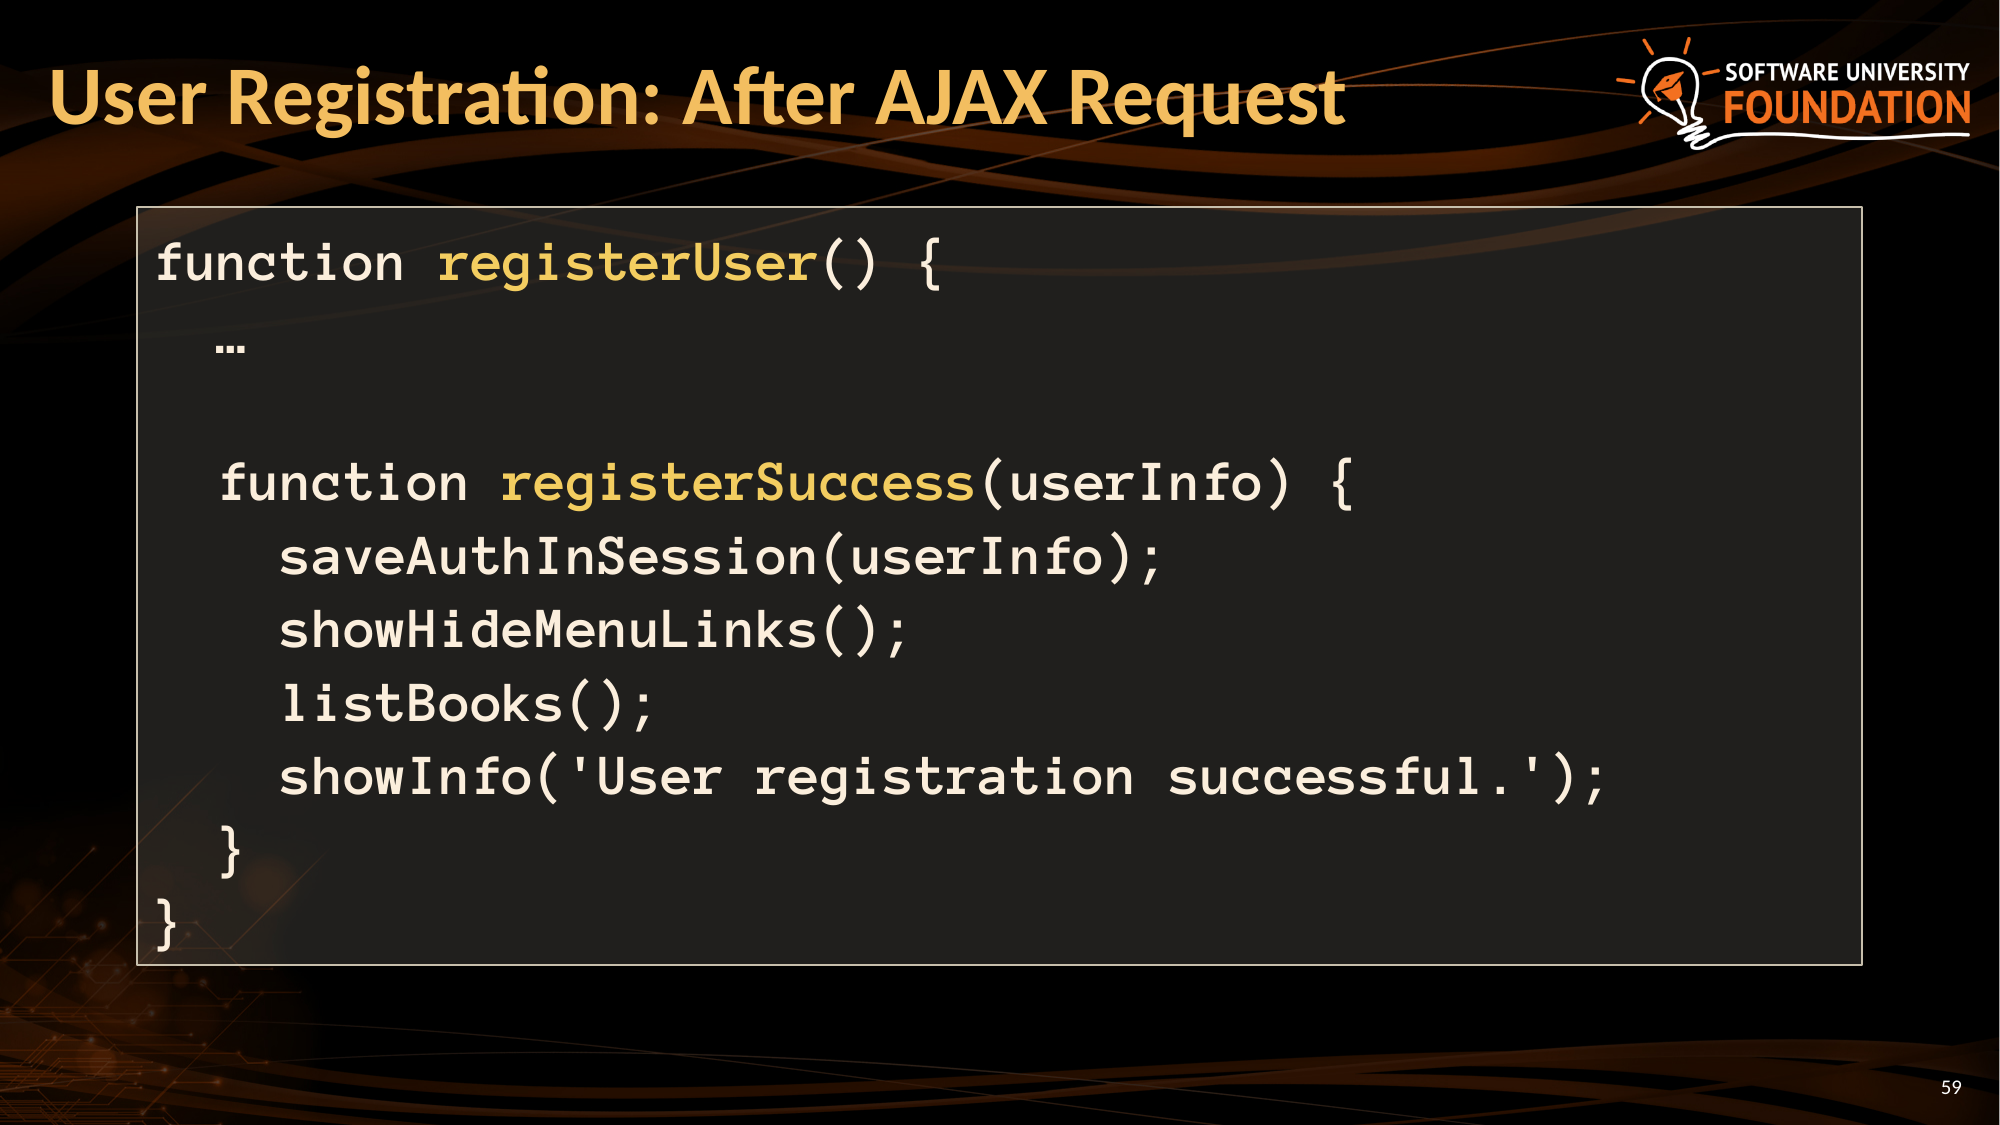

# User Registration: After AJAX Request
function registerUser() {
  …

  function registerSuccess(userInfo) {
    saveAuthInSession(userInfo);
    showHideMenuLinks();
    listBooks();
    showInfo('User registration successful.');
  }
}
59